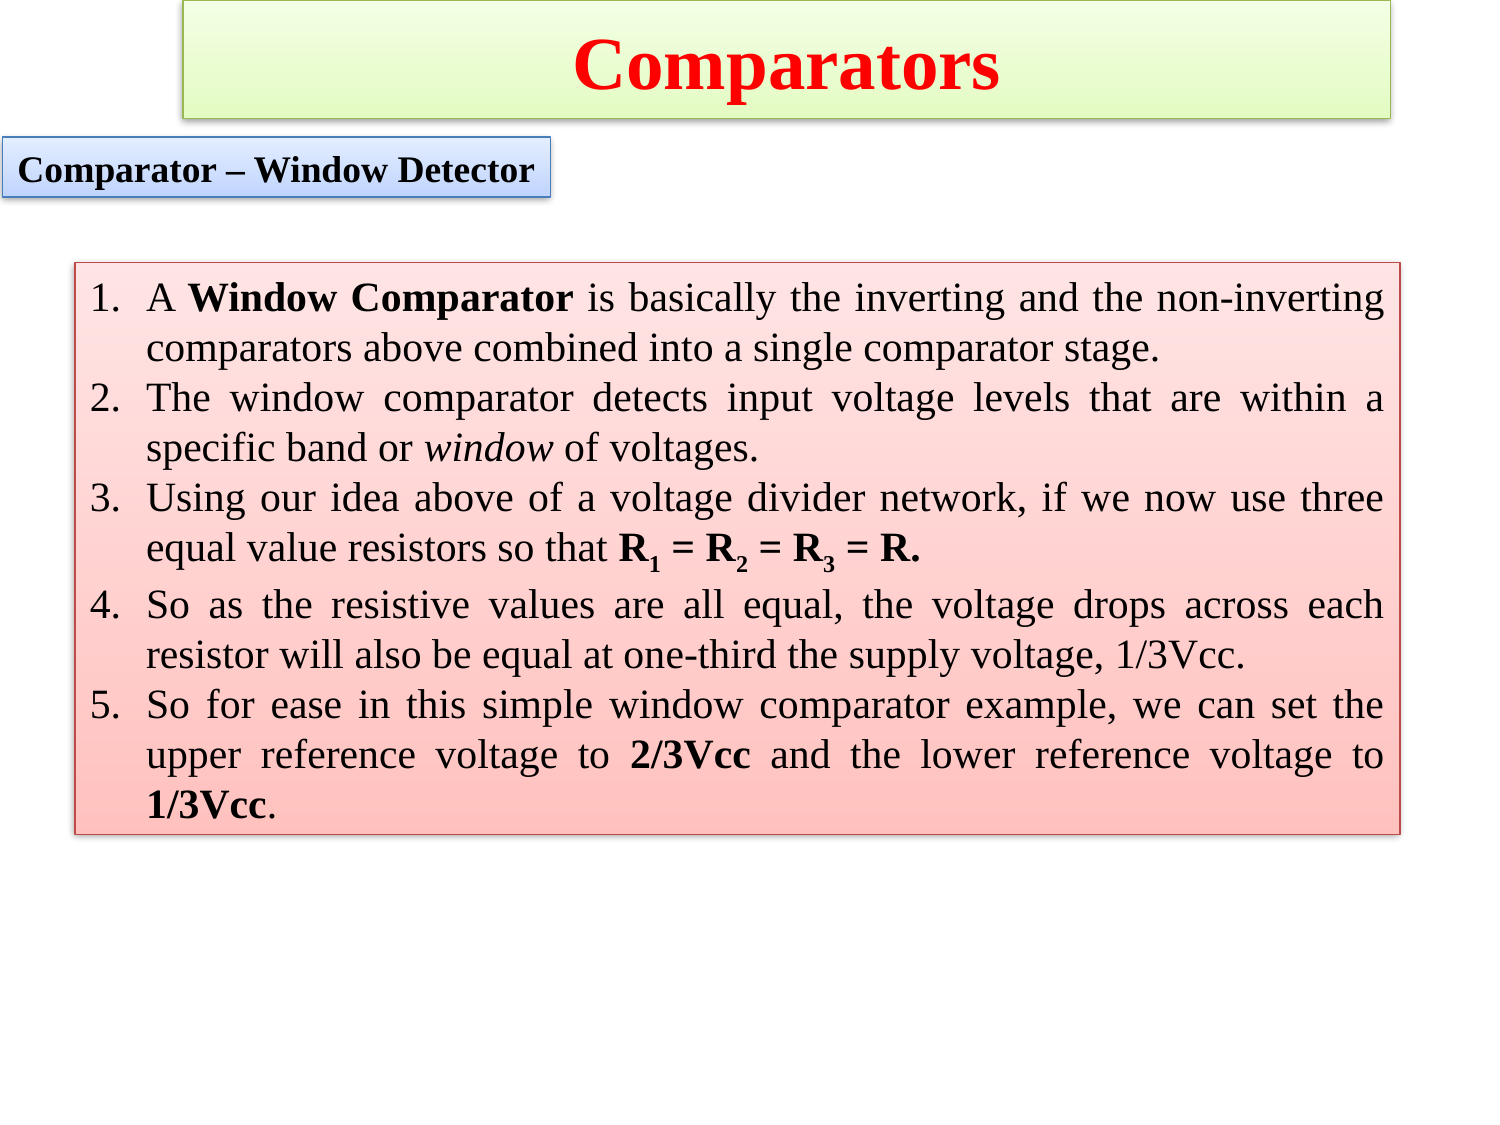

Comparators
Comparator – Window Detector
A Window Comparator is basically the inverting and the non-inverting comparators above combined into a single comparator stage.
The window comparator detects input voltage levels that are within a specific band or window of voltages.
Using our idea above of a voltage divider network, if we now use three equal value resistors so that R1 = R2 = R3 = R.
So as the resistive values are all equal, the voltage drops across each resistor will also be equal at one-third the supply voltage, 1/3Vcc.
So for ease in this simple window comparator example, we can set the upper reference voltage to 2/3Vcc and the lower reference voltage to 1/3Vcc.